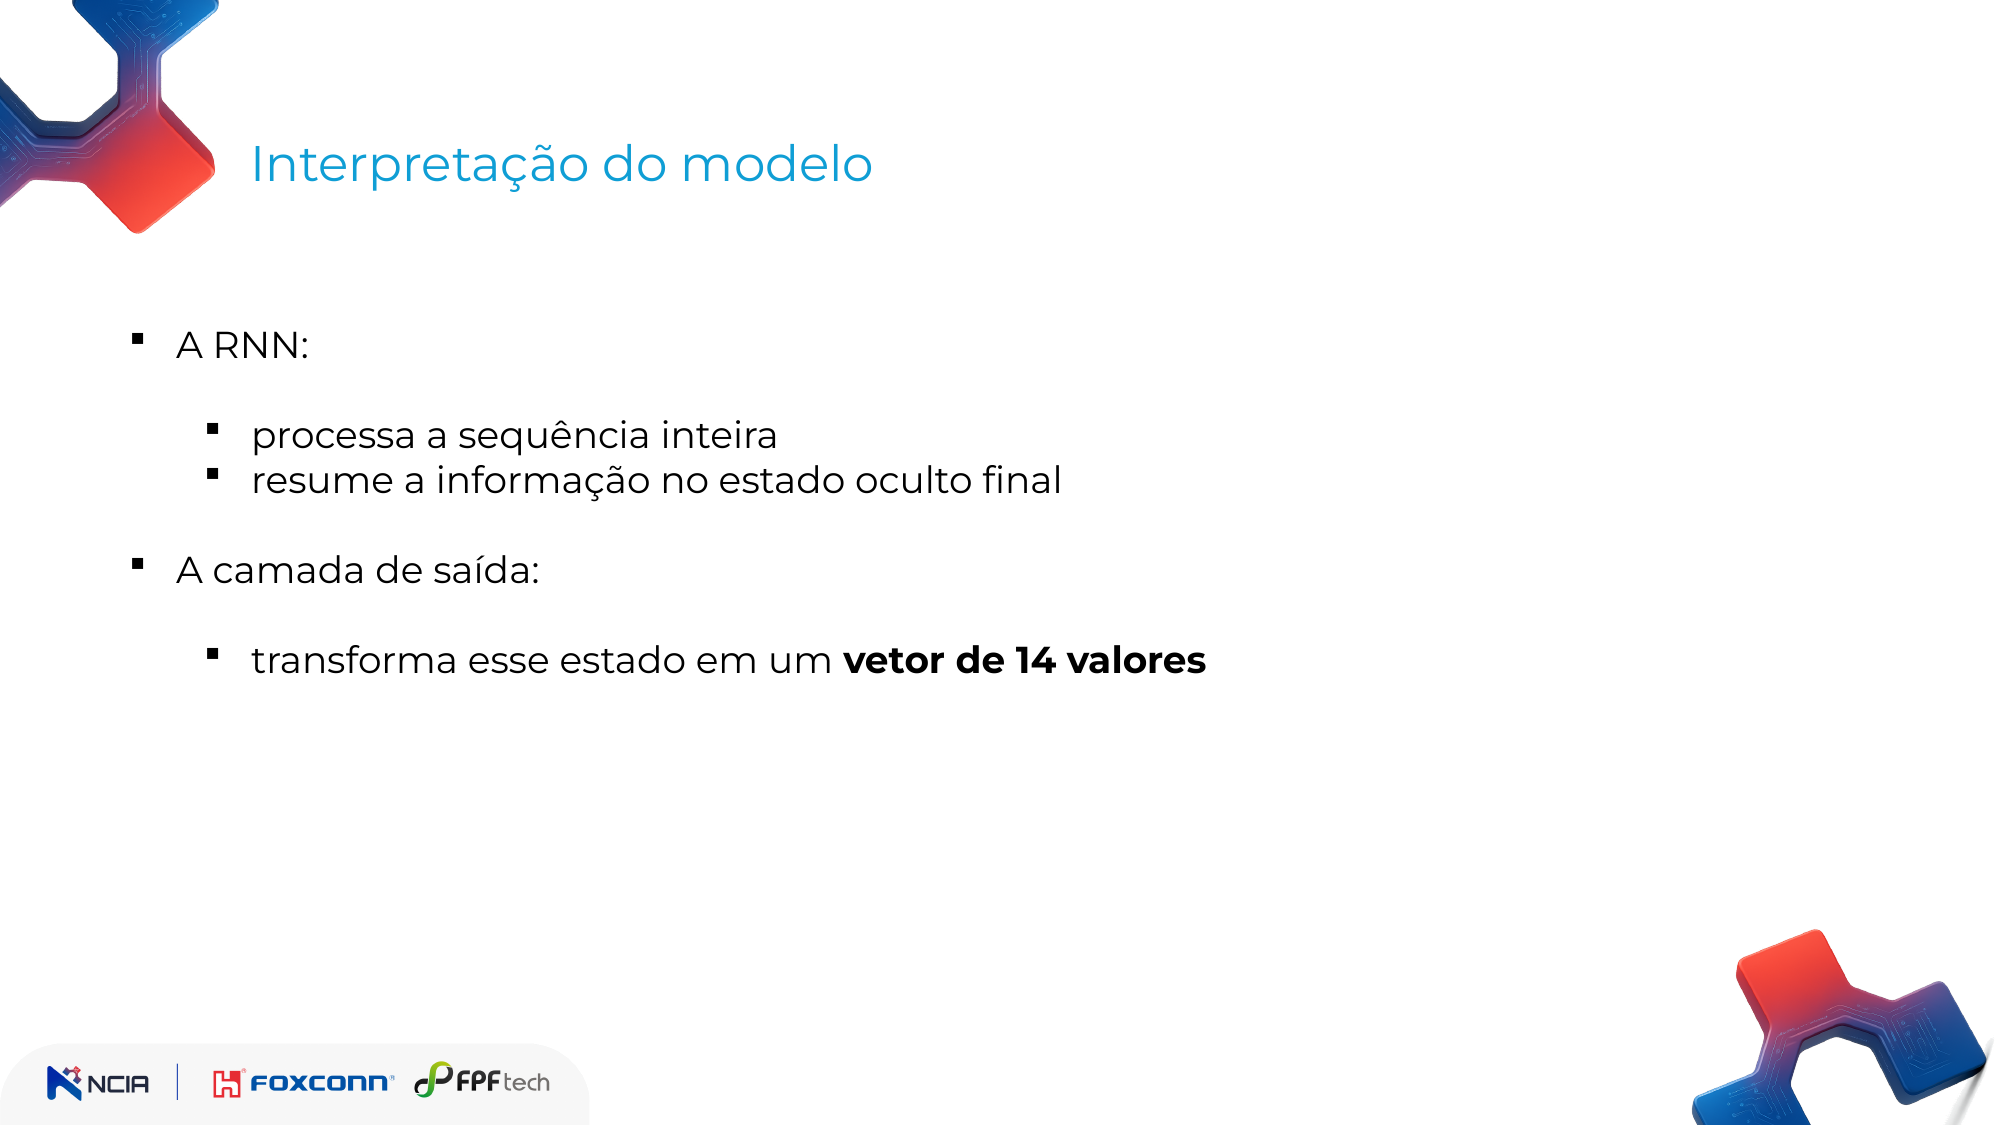

Interpretação do modelo

A RNN:

processa a sequência inteira
resume a informação no estado oculto final

A camada de saída:

transforma esse estado em um vetor de 14 valores